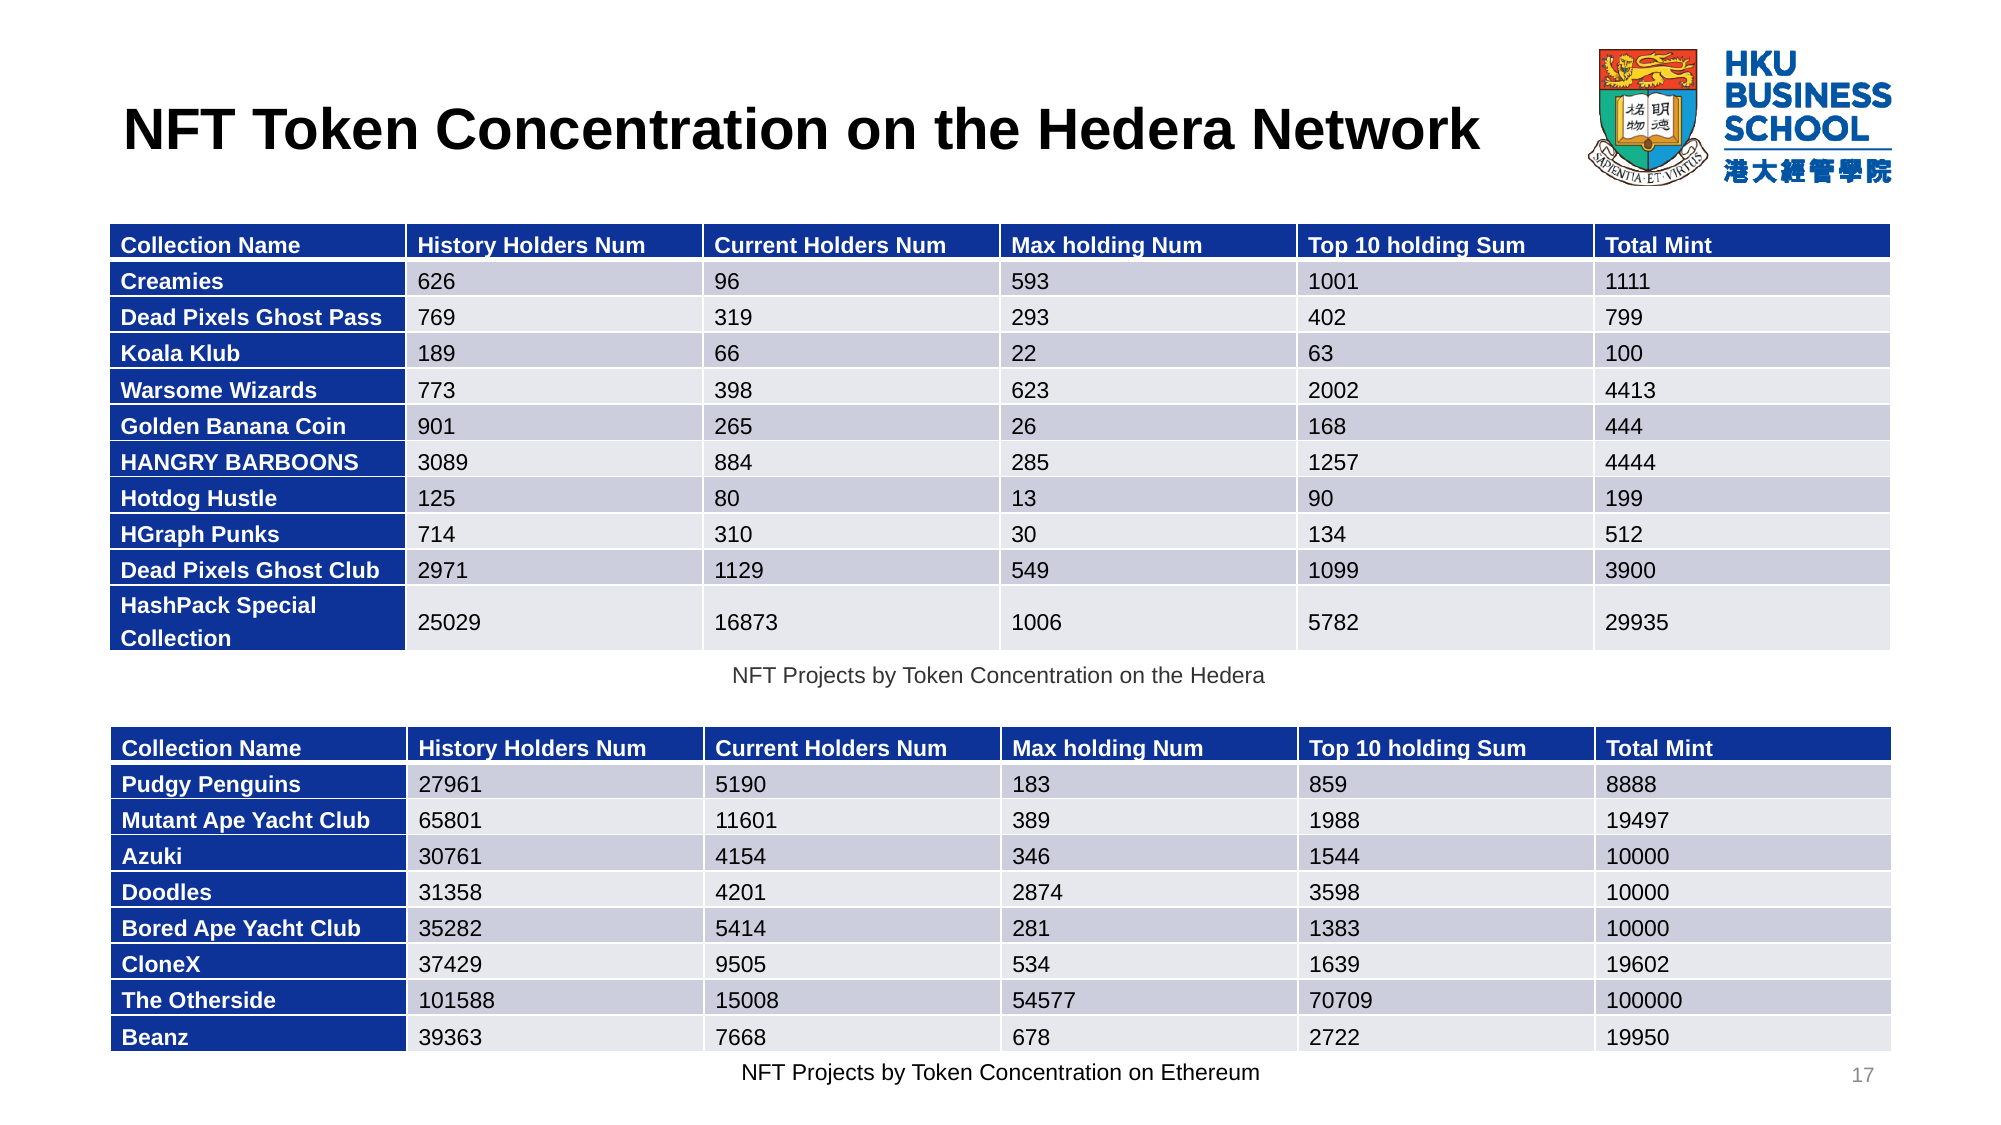

# NFT Token Concentration on the Hedera Network
| Collection Name | History Holders Num | Current Holders Num | Max holding Num | Top 10 holding Sum | Total Mint |
| --- | --- | --- | --- | --- | --- |
| Creamies | 626 | 96 | 593 | 1001 | 1111 |
| Dead Pixels Ghost Pass | 769 | 319 | 293 | 402 | 799 |
| Koala Klub | 189 | 66 | 22 | 63 | 100 |
| Warsome Wizards | 773 | 398 | 623 | 2002 | 4413 |
| Golden Banana Coin | 901 | 265 | 26 | 168 | 444 |
| HANGRY BARBOONS | 3089 | 884 | 285 | 1257 | 4444 |
| Hotdog Hustle | 125 | 80 | 13 | 90 | 199 |
| HGraph Punks | 714 | 310 | 30 | 134 | 512 |
| Dead Pixels Ghost Club | 2971 | 1129 | 549 | 1099 | 3900 |
| HashPack Special Collection | 25029 | 16873 | 1006 | 5782 | 29935 |
NFT Projects by Token Concentration on the Hedera
| Collection Name | History Holders Num | Current Holders Num | Max holding Num | Top 10 holding Sum | Total Mint |
| --- | --- | --- | --- | --- | --- |
| Pudgy Penguins | 27961 | 5190 | 183 | 859 | 8888 |
| Mutant Ape Yacht Club | 65801 | 11601 | 389 | 1988 | 19497 |
| Azuki | 30761 | 4154 | 346 | 1544 | 10000 |
| Doodles | 31358 | 4201 | 2874 | 3598 | 10000 |
| Bored Ape Yacht Club | 35282 | 5414 | 281 | 1383 | 10000 |
| CloneX | 37429 | 9505 | 534 | 1639 | 19602 |
| The Otherside | 101588 | 15008 | 54577 | 70709 | 100000 |
| Beanz | 39363 | 7668 | 678 | 2722 | 19950 |
NFT Projects by Token Concentration on Ethereum
17